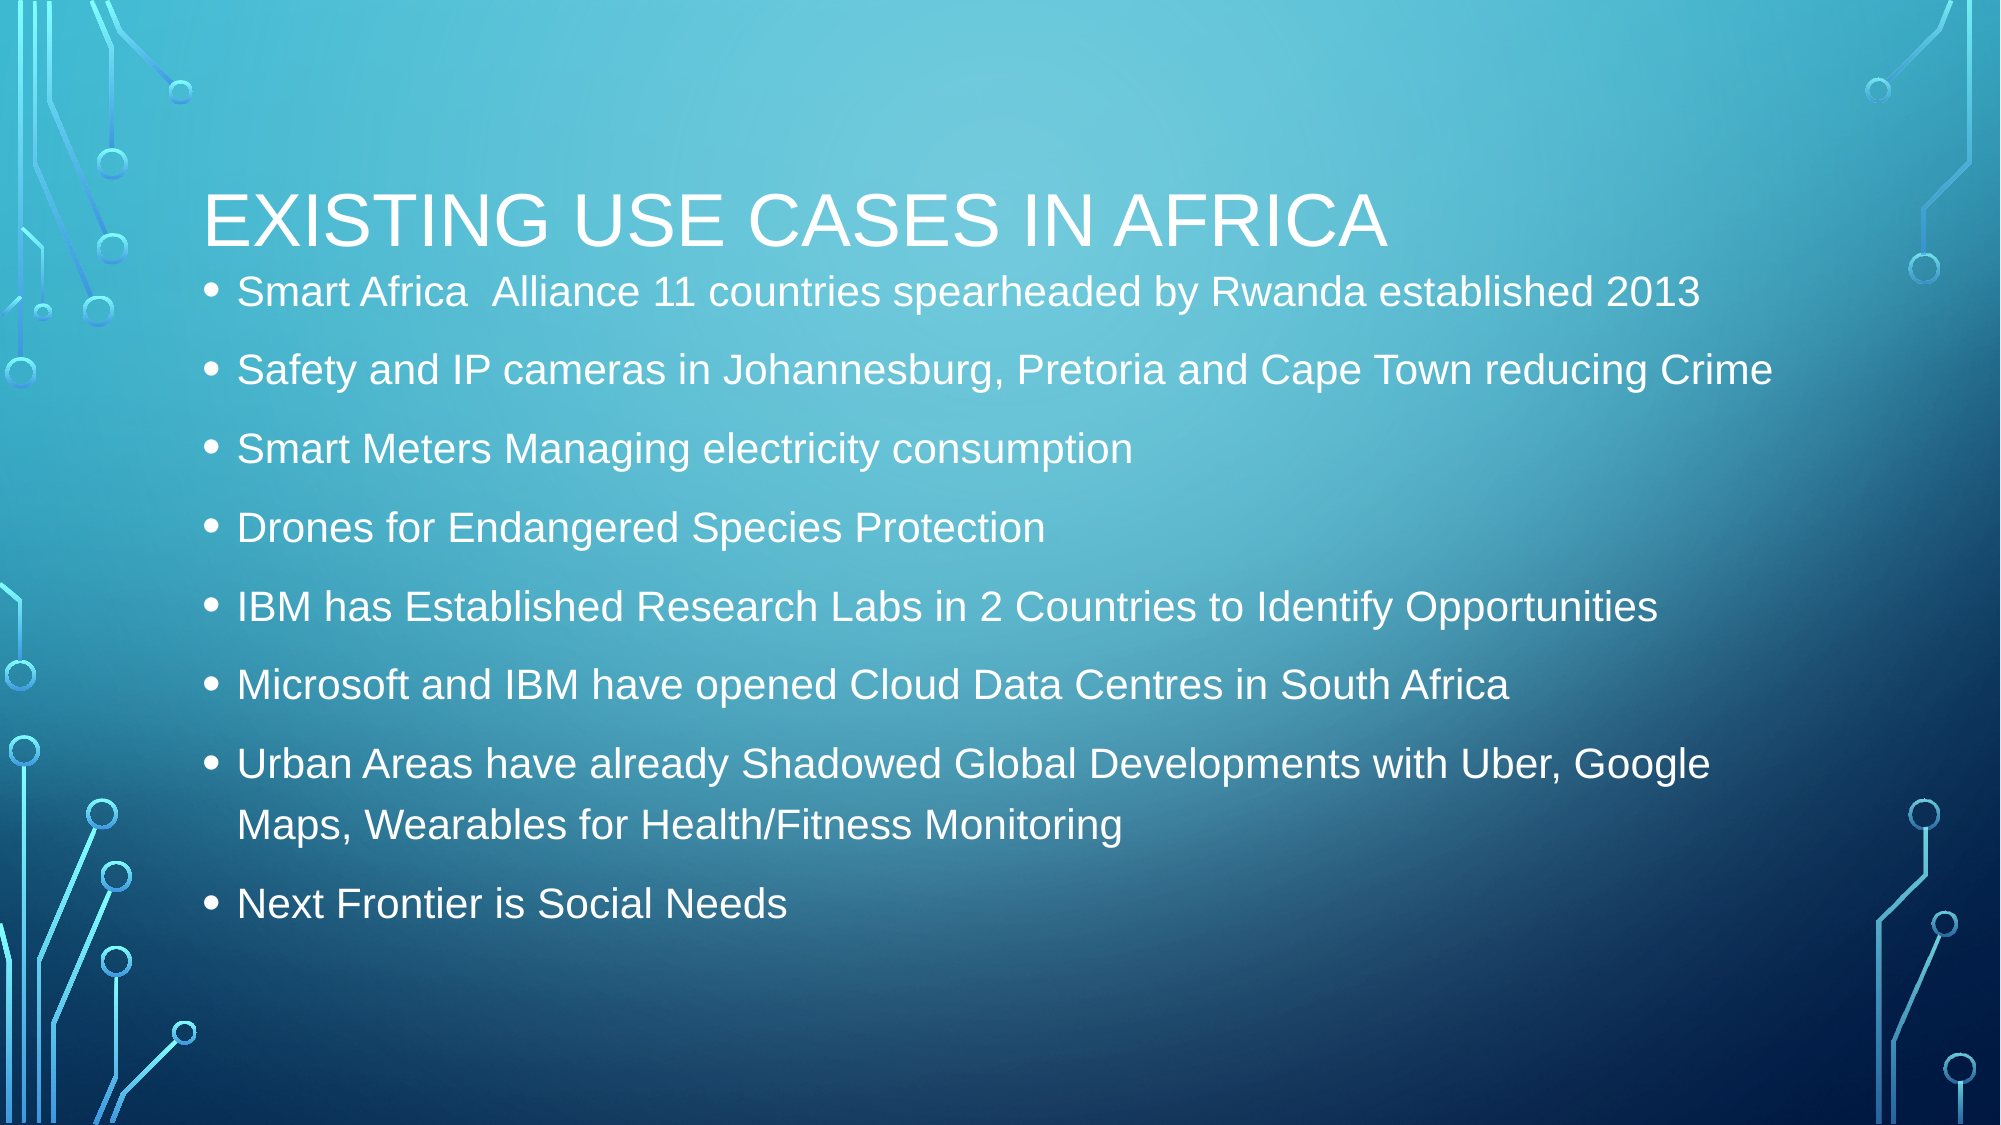

# Existing use cases in africa
Smart Africa	Alliance 11 countries spearheaded by Rwanda established 2013
Safety and IP cameras in Johannesburg, Pretoria and Cape Town reducing Crime
Smart Meters Managing electricity consumption
Drones for Endangered Species Protection
IBM has Established Research Labs in 2 Countries to Identify Opportunities
Microsoft and IBM have opened Cloud Data Centres in South Africa
Urban Areas have already Shadowed Global Developments with Uber, Google Maps, Wearables for Health/Fitness Monitoring
Next Frontier is Social Needs